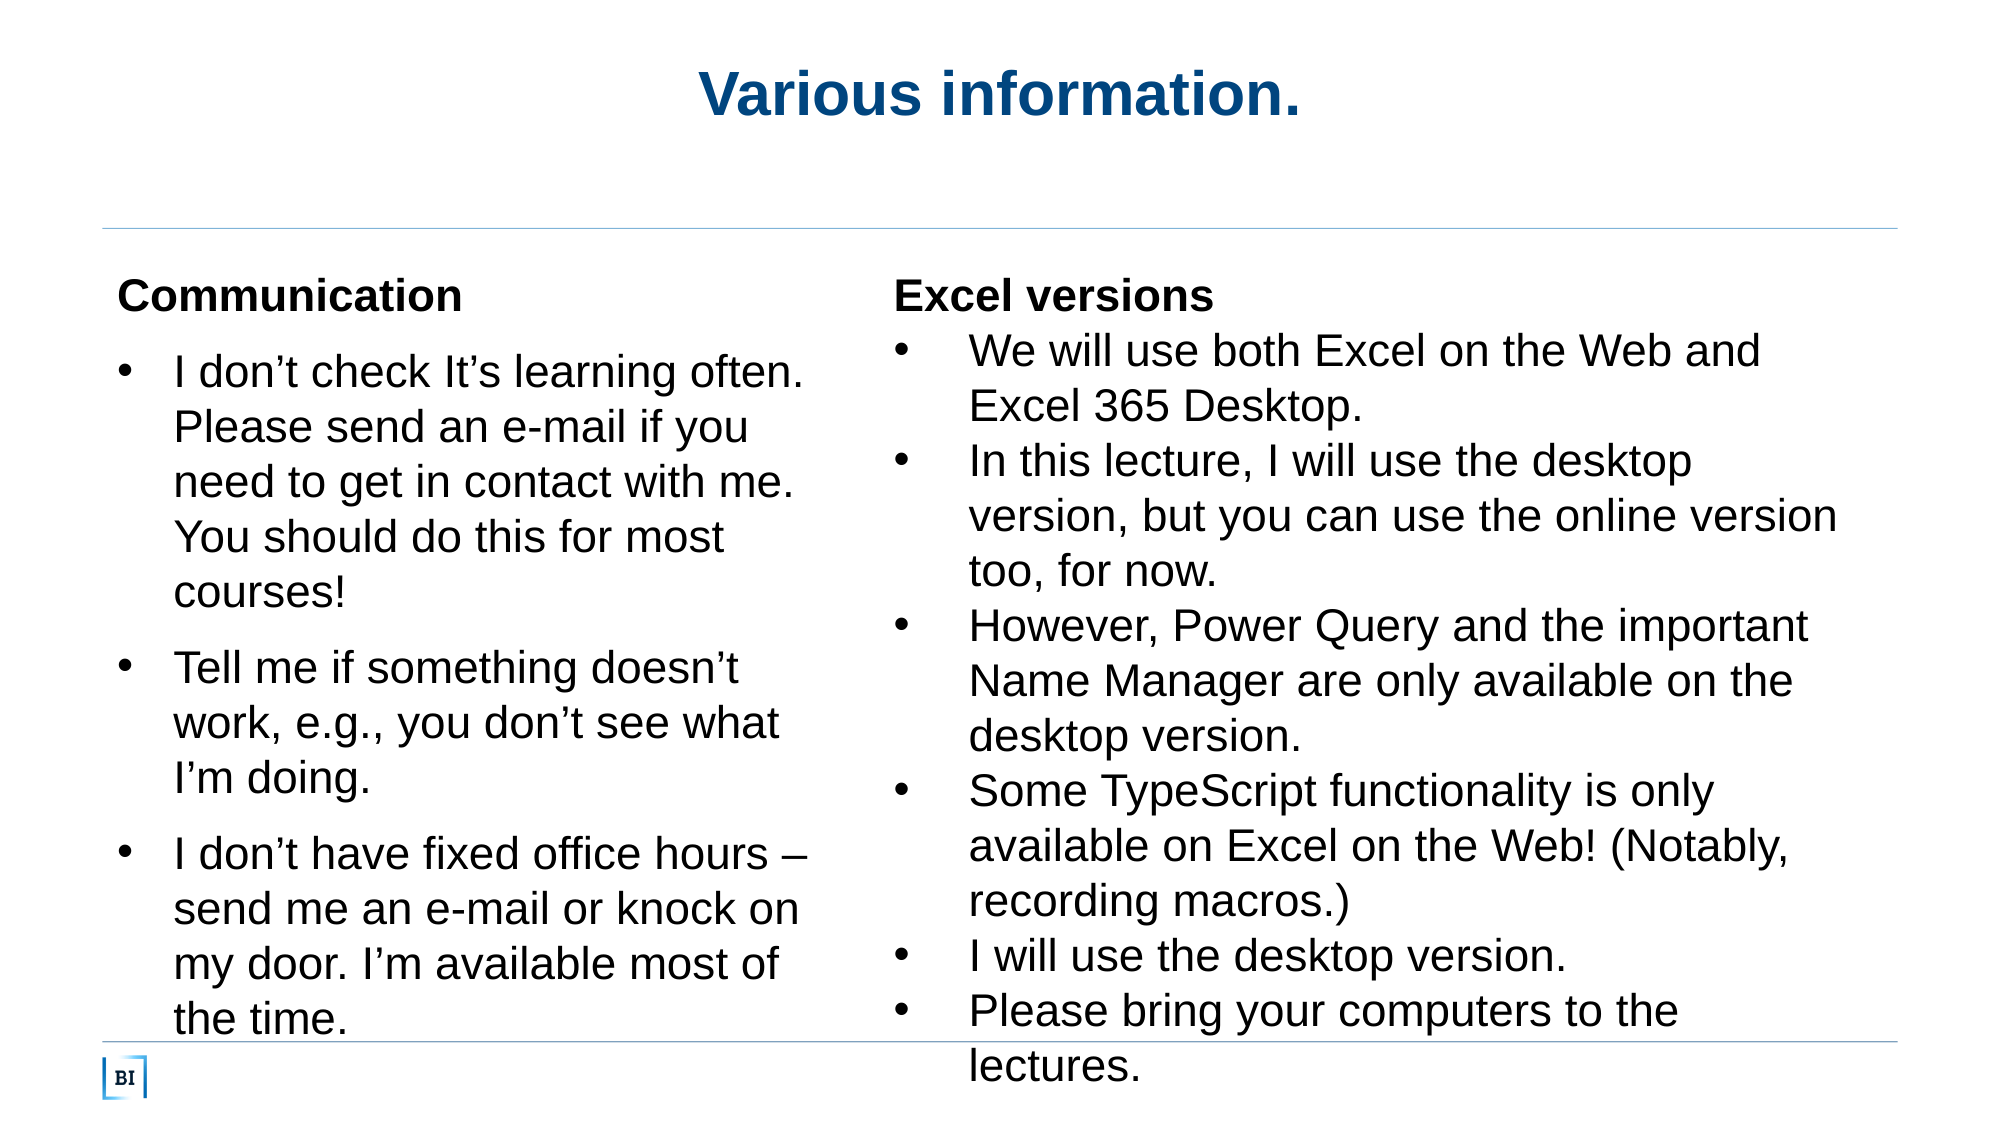

# Various information.
Communication
I don’t check It’s learning often. Please send an e-mail if you need to get in contact with me. You should do this for most courses!
Tell me if something doesn’t work, e.g., you don’t see what I’m doing.
I don’t have fixed office hours – send me an e-mail or knock on my door. I’m available most of the time.

Excel versions
We will use both Excel on the Web and Excel 365 Desktop.
In this lecture, I will use the desktop version, but you can use the online version too, for now.
However, Power Query and the important Name Manager are only available on the desktop version.
Some TypeScript functionality is only available on Excel on the Web! (Notably, recording macros.)
I will use the desktop version.
Please bring your computers to the lectures.